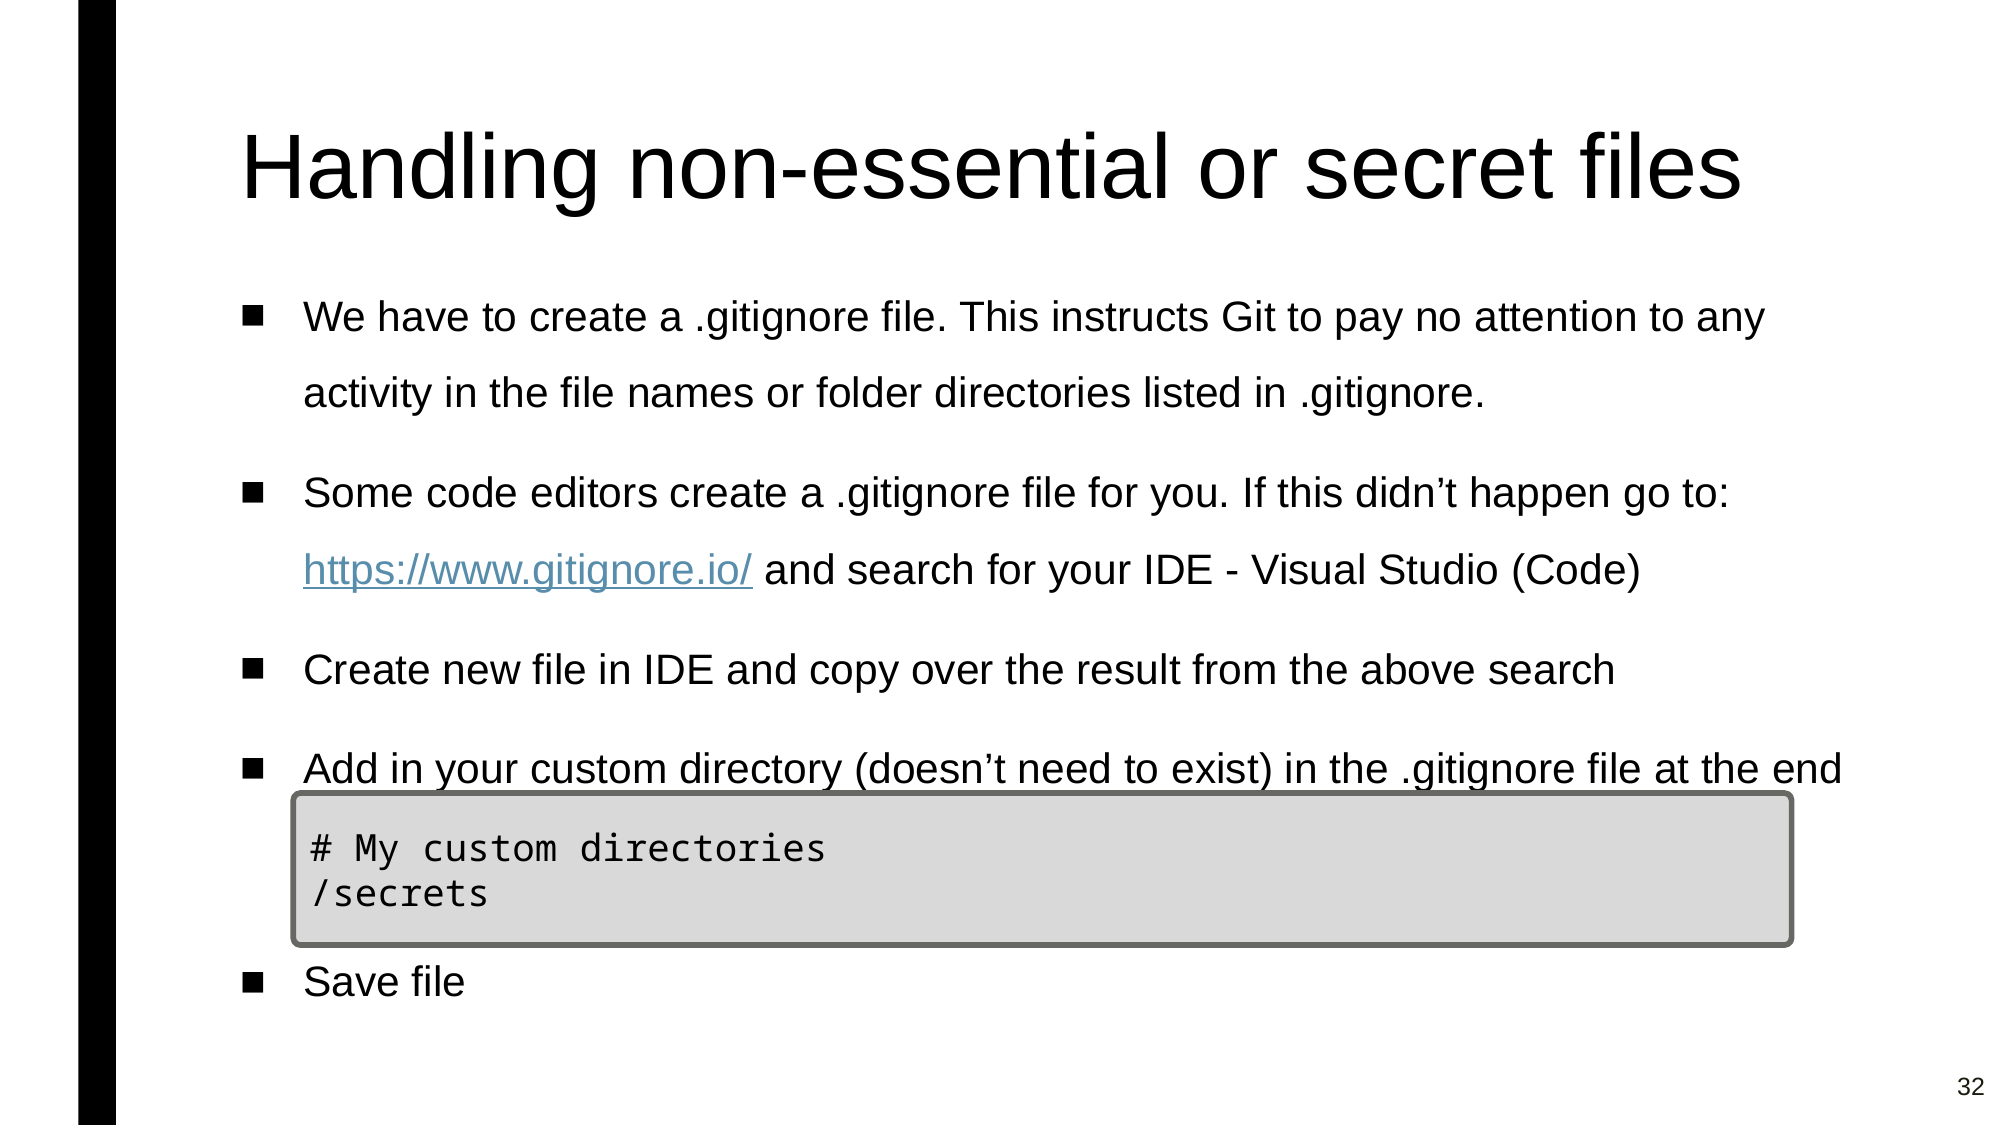

# Handling non-essential or secret files
We have to create a .gitignore file. This instructs Git to pay no attention to any activity in the file names or folder directories listed in .gitignore.
Some code editors create a .gitignore file for you. If this didn’t happen go to:
https://www.gitignore.io/ and search for your IDE - Visual Studio (Code)
Create new file in IDE and copy over the result from the above search
Add in your custom directory (doesn’t need to exist) in the .gitignore file at the end

Save file

# My custom directories
/secrets
32